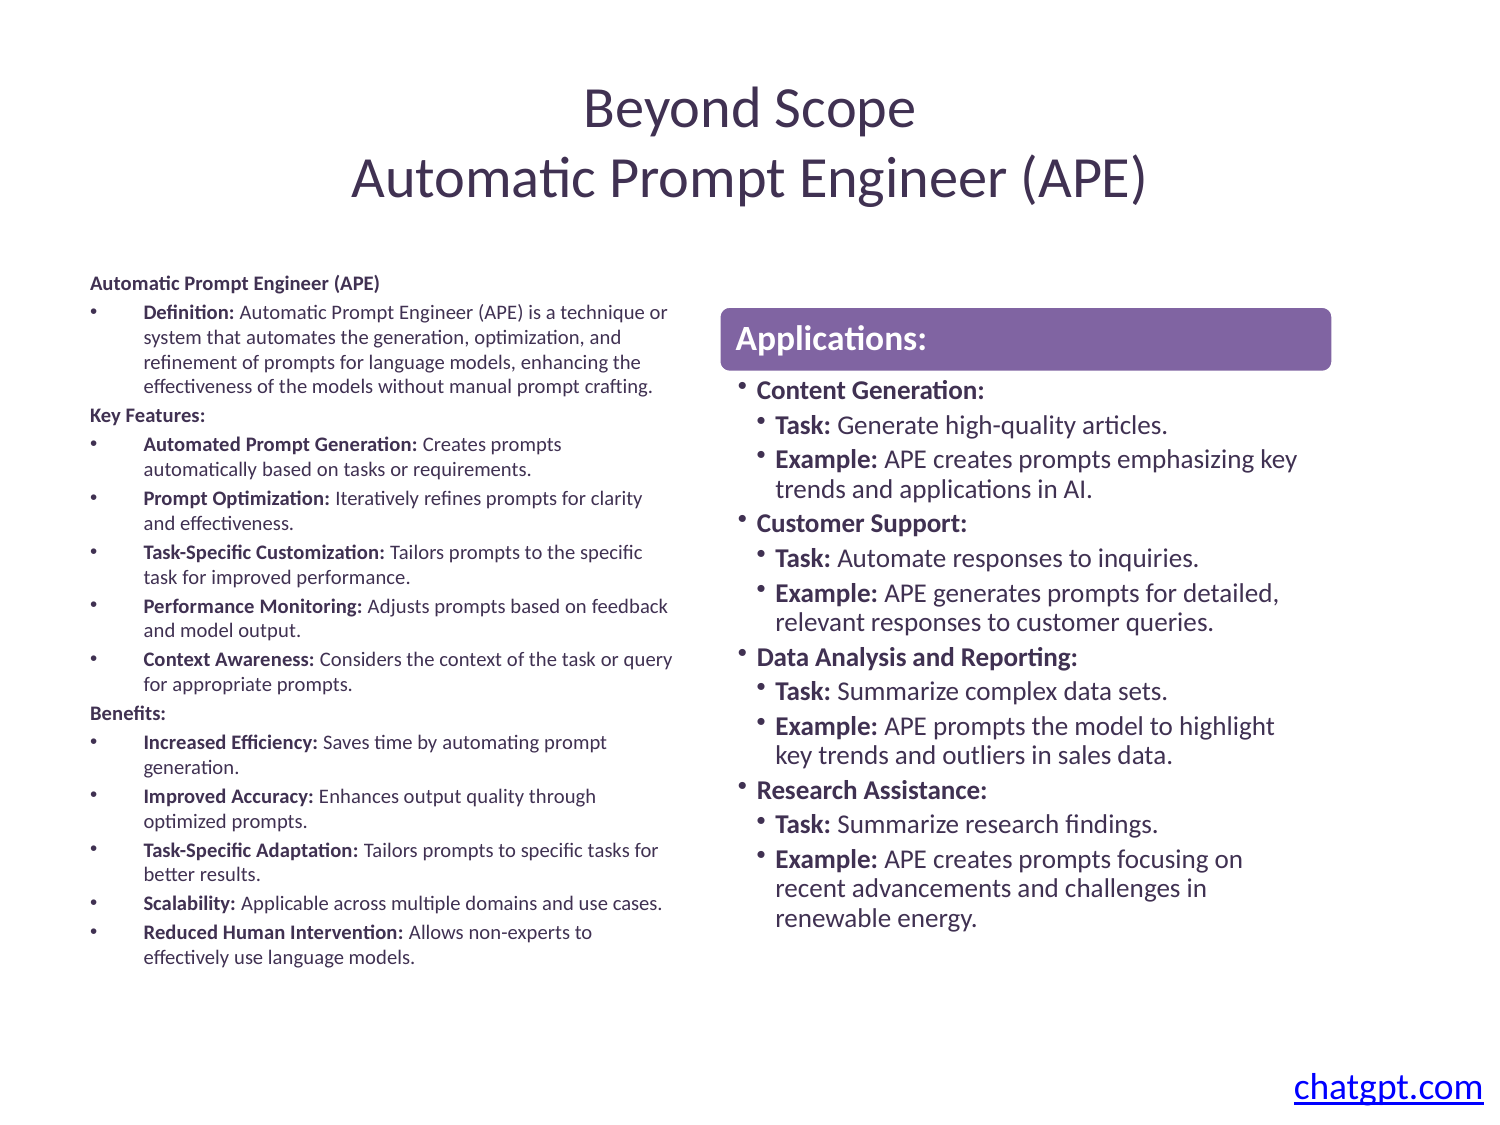

# Beyond Scope Automatic Prompt Engineer (APE)
Applications:
Content Generation:
Task: Generate high-quality articles.
Example: APE creates prompts emphasizing key trends and applications in AI.
Customer Support:
Task: Automate responses to inquiries.
Example: APE generates prompts for detailed, relevant responses to customer queries.
Data Analysis and Reporting:
Task: Summarize complex data sets.
Example: APE prompts the model to highlight key trends and outliers in sales data.
Research Assistance:
Task: Summarize research findings.
Example: APE creates prompts focusing on recent advancements and challenges in renewable energy.
Automatic Prompt Engineer (APE)
Definition: Automatic Prompt Engineer (APE) is a technique or system that automates the generation, optimization, and refinement of prompts for language models, enhancing the effectiveness of the models without manual prompt crafting.
Key Features:
Automated Prompt Generation: Creates prompts automatically based on tasks or requirements.
Prompt Optimization: Iteratively refines prompts for clarity and effectiveness.
Task-Specific Customization: Tailors prompts to the specific task for improved performance.
Performance Monitoring: Adjusts prompts based on feedback and model output.
Context Awareness: Considers the context of the task or query for appropriate prompts.
Benefits:
Increased Efficiency: Saves time by automating prompt generation.
Improved Accuracy: Enhances output quality through optimized prompts.
Task-Specific Adaptation: Tailors prompts to specific tasks for better results.
Scalability: Applicable across multiple domains and use cases.
Reduced Human Intervention: Allows non-experts to effectively use language models.
chatgpt.com